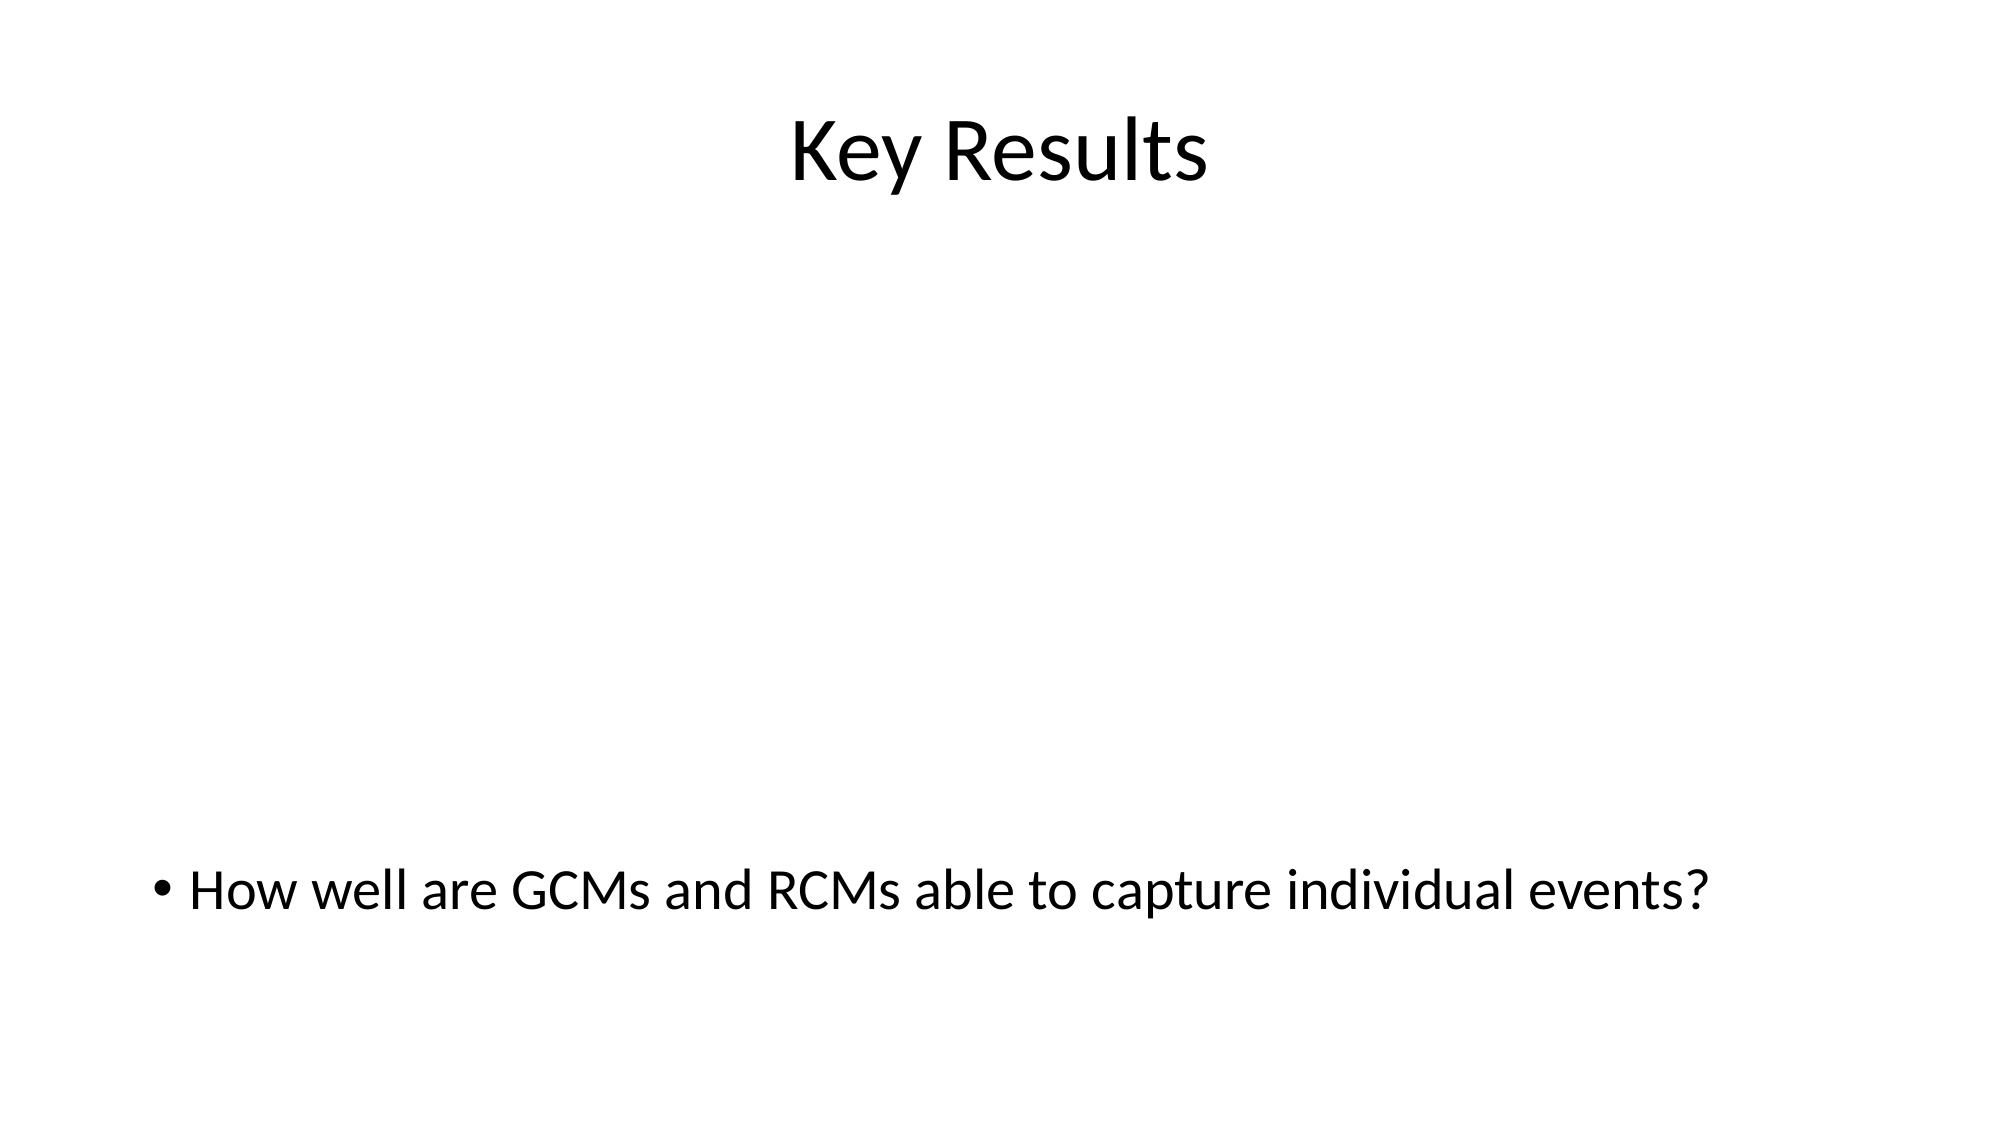

# Key Results

How well are GCMs and RCMs able to capture individual events?